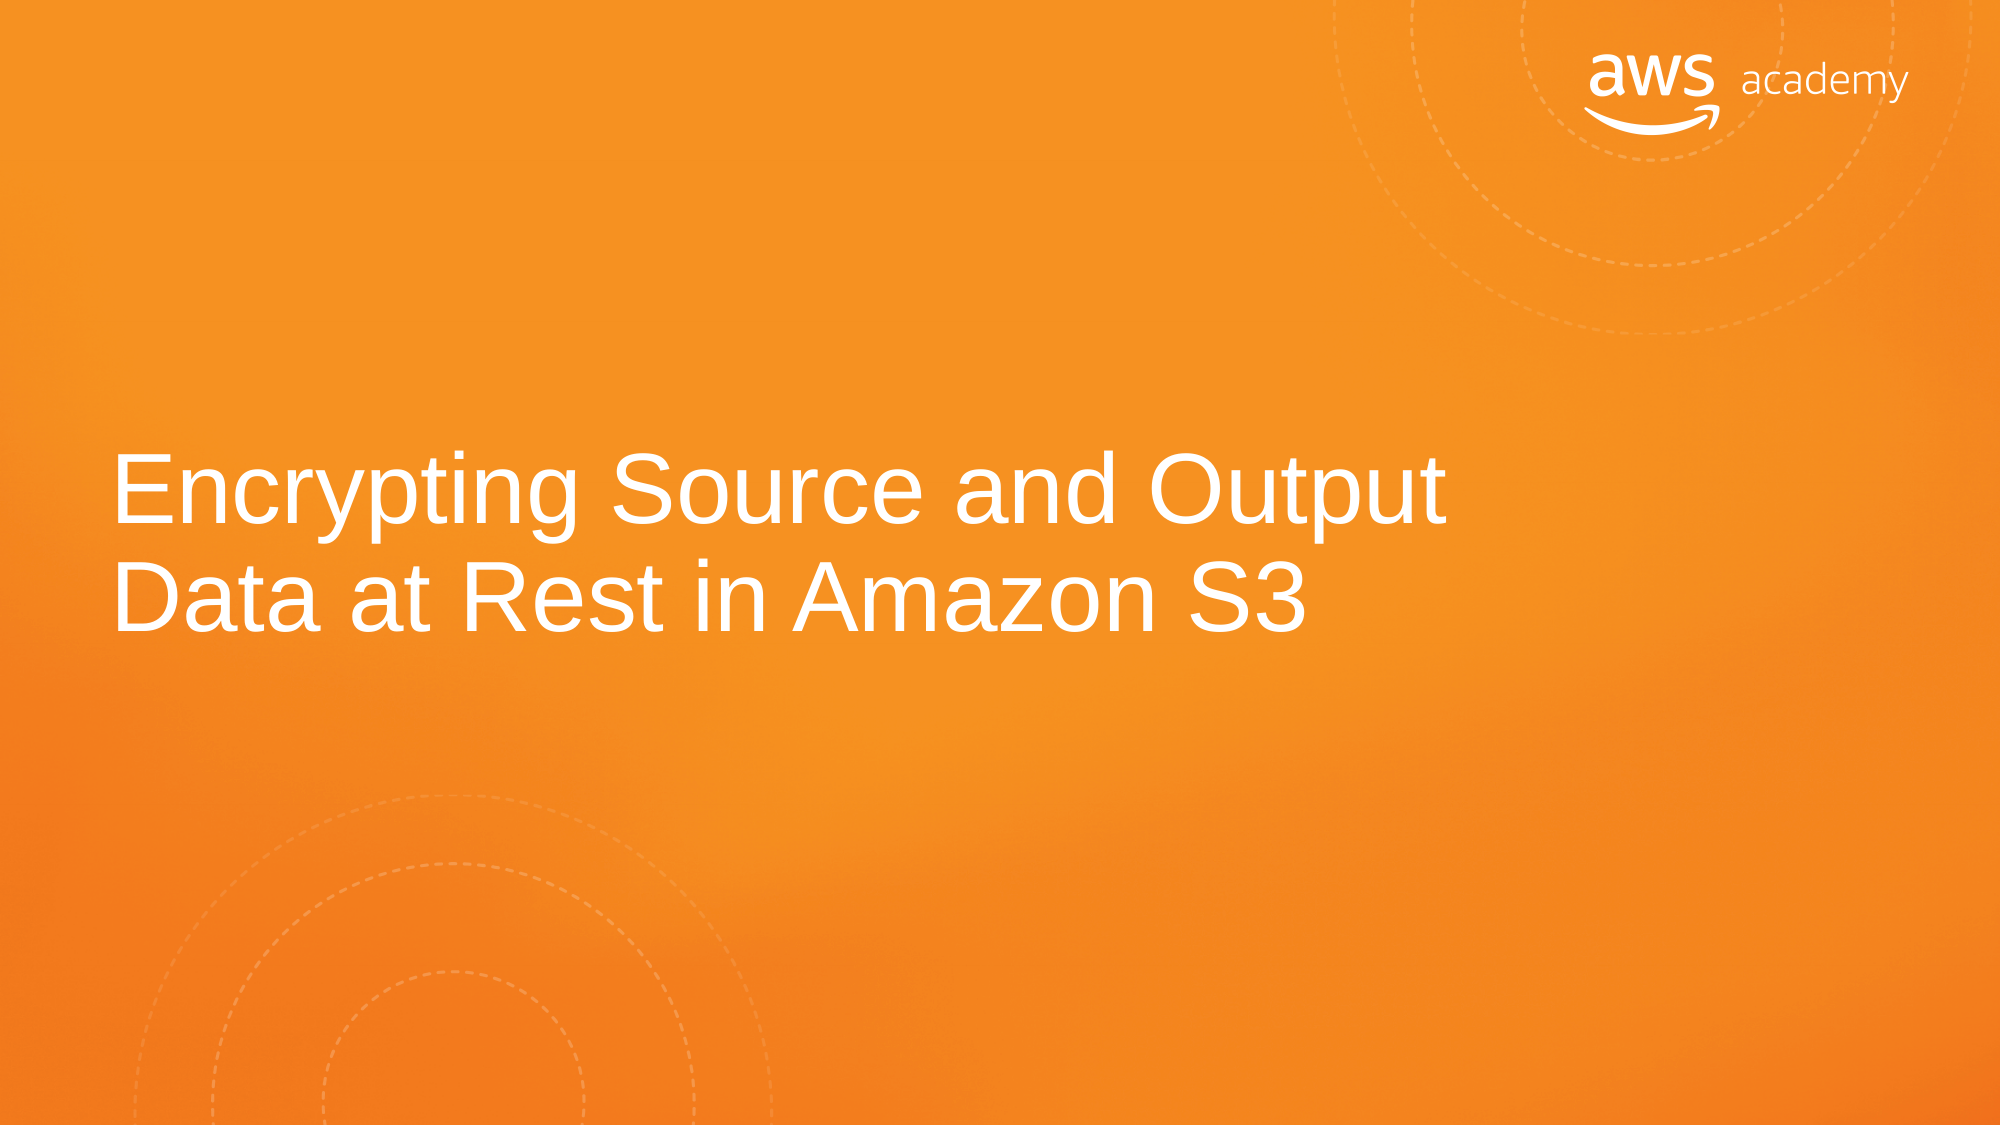

# Encrypting Source and Output Data at Rest in Amazon S3